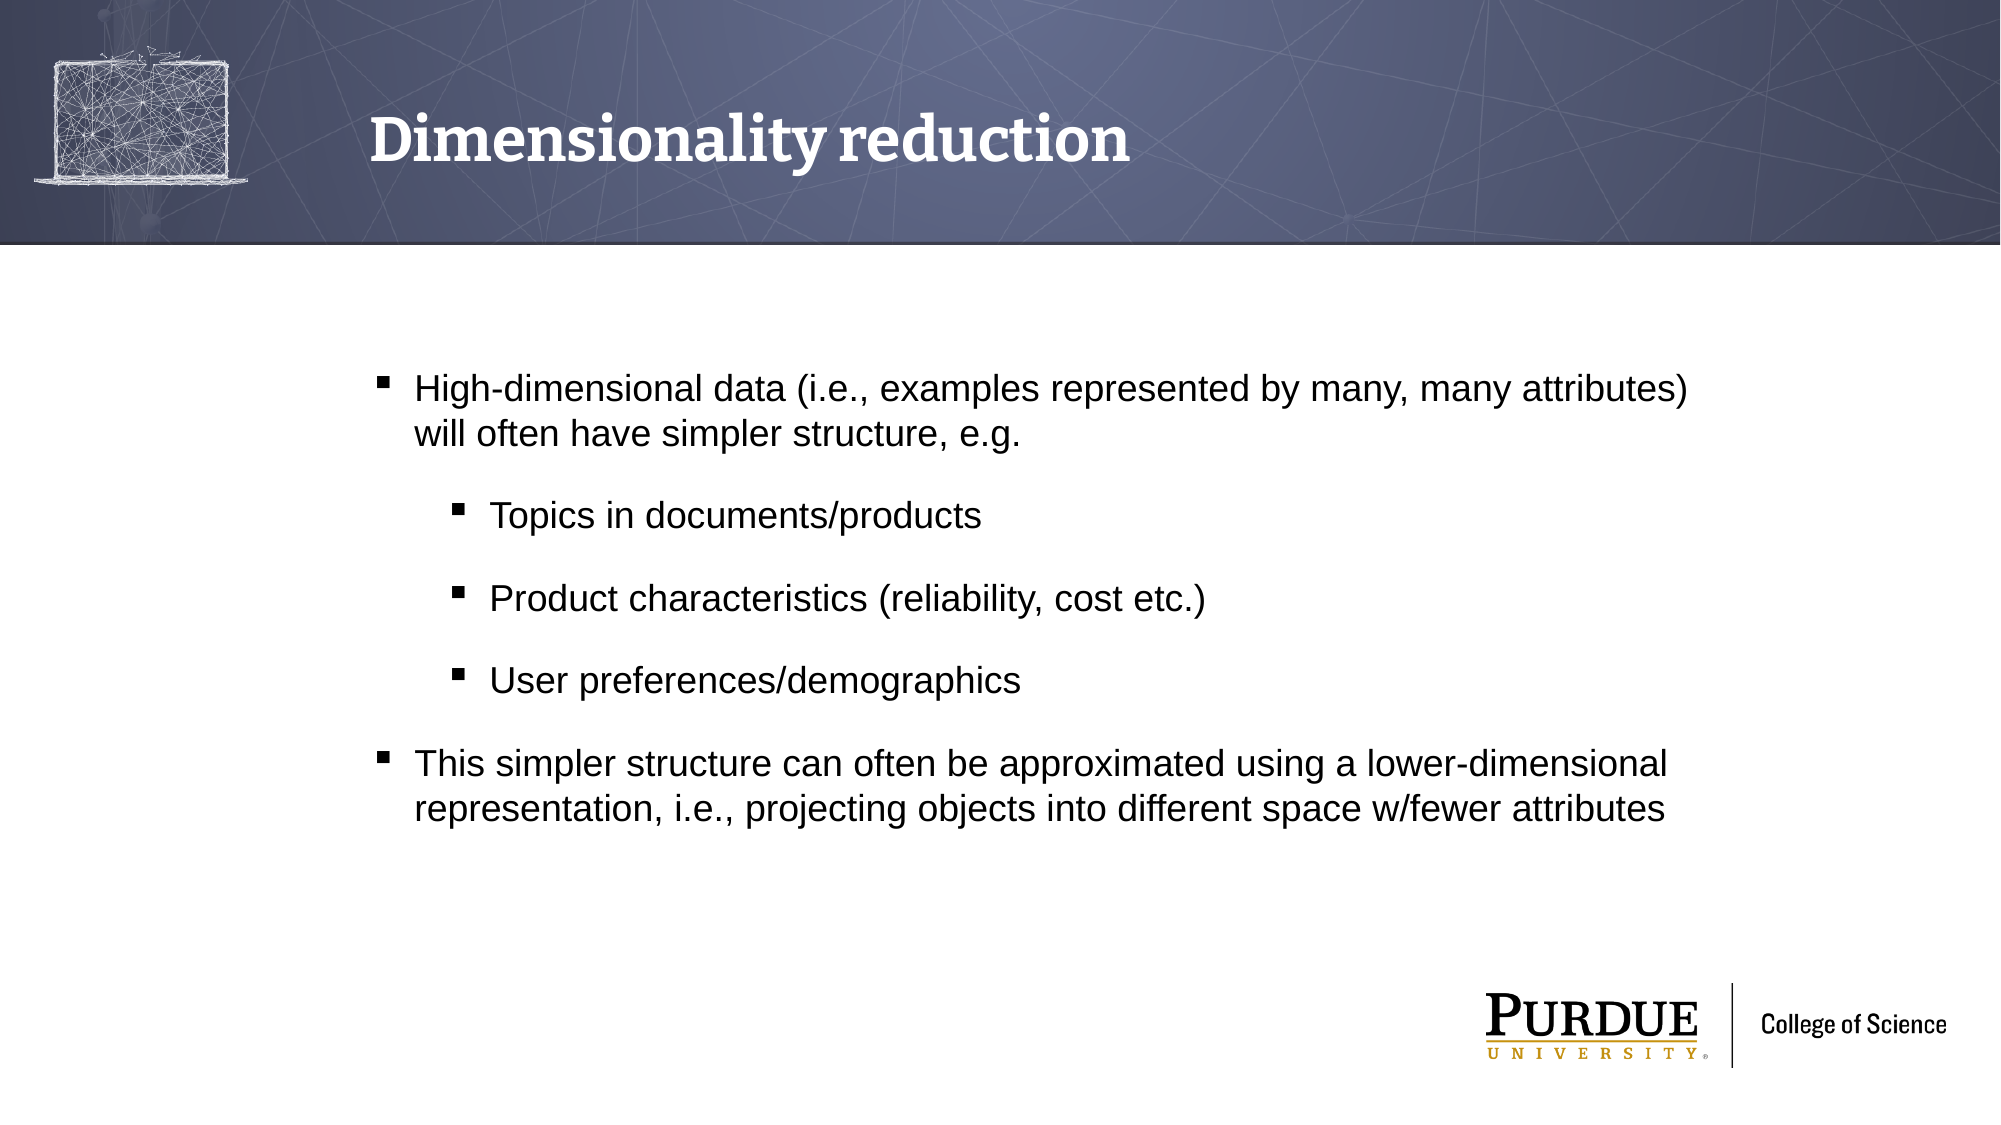

# Dimensionality reduction

High-dimensional data (i.e., examples represented by many, many attributes) will often have simpler structure, e.g.
Topics in documents/products
Product characteristics (reliability, cost etc.)
User preferences/demographics
This simpler structure can often be approximated using a lower-dimensional representation, i.e., projecting objects into different space w/fewer attributes